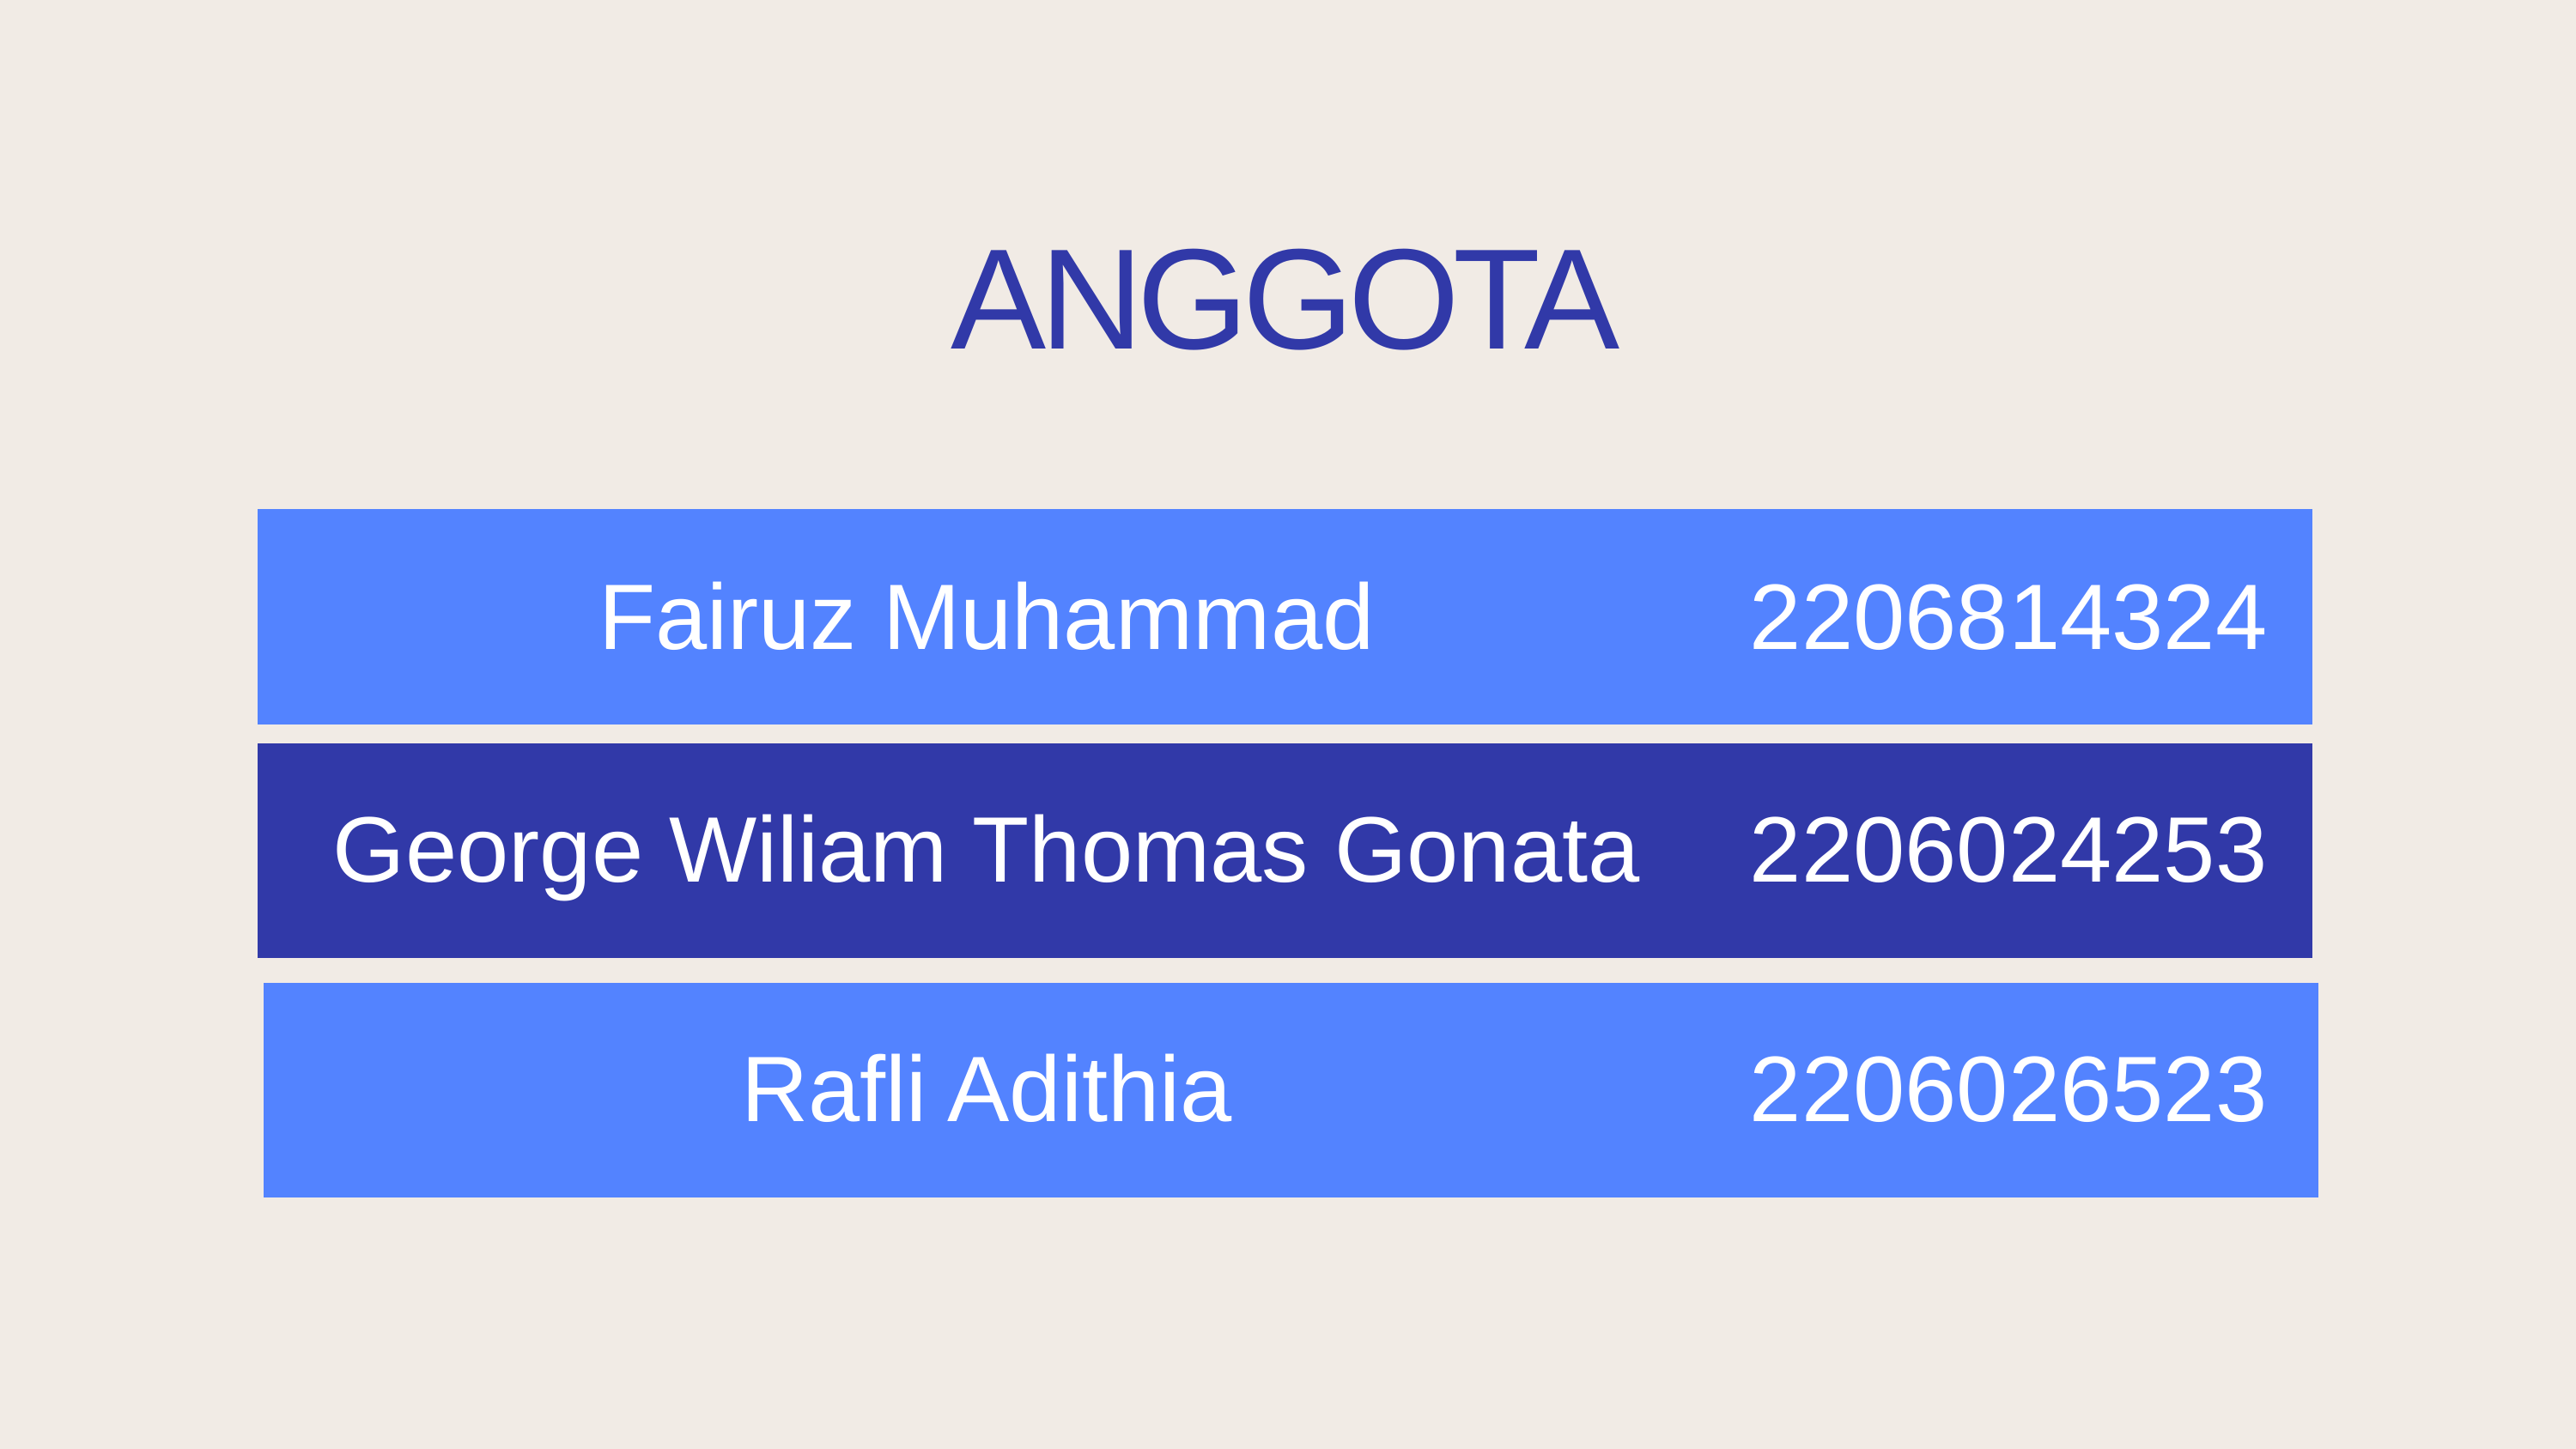

ANGGOTA

Fairuz Muhammad
2206814324

George Wiliam Thomas Gonata
2206024253

Rafli Adithia
2206026523